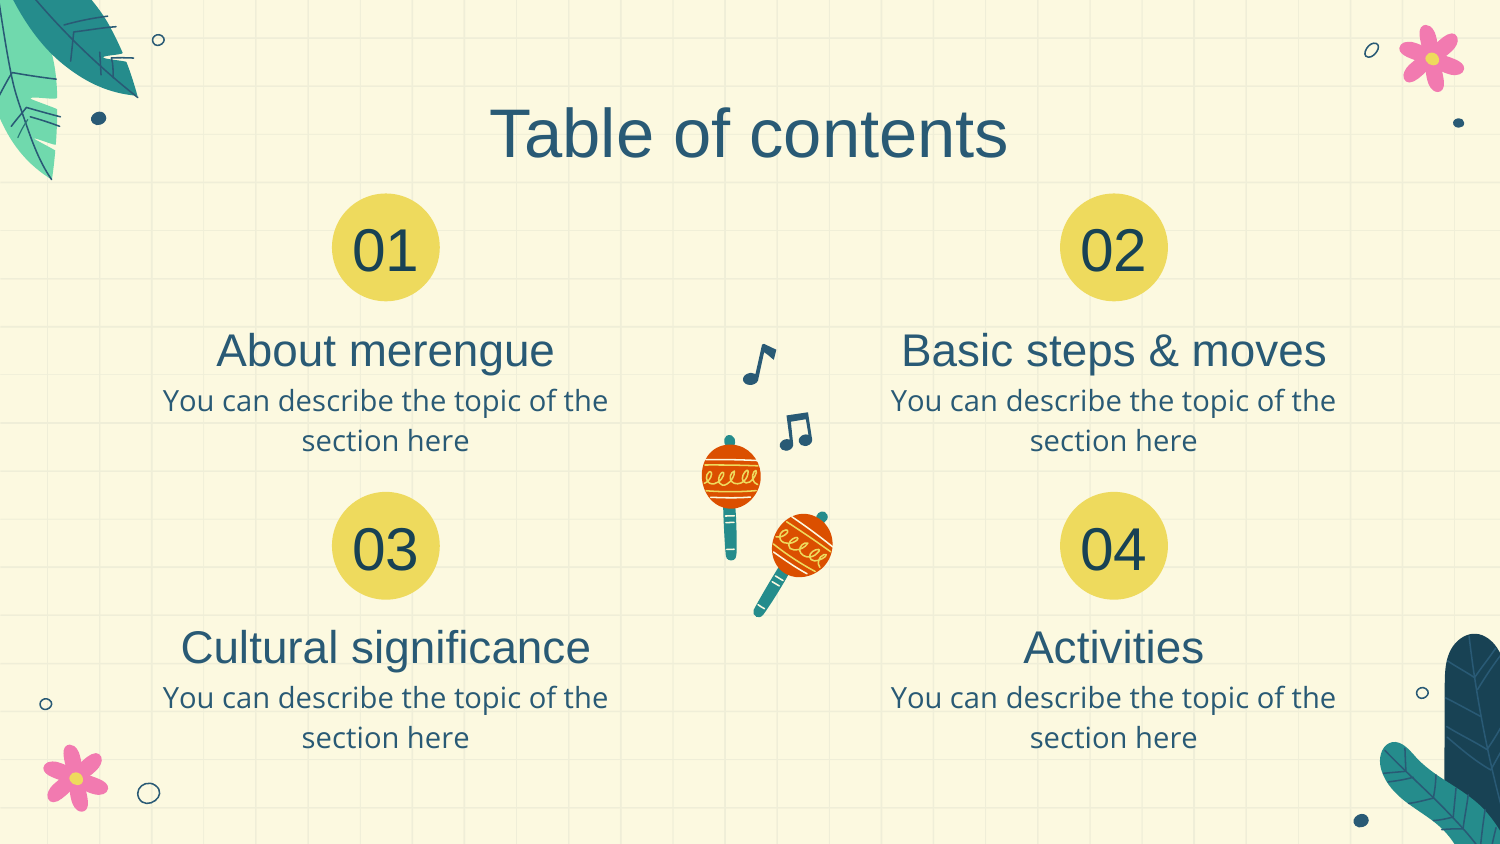

Table of contents

# 01
02
About merengue
Basic steps & moves

You can describe the topic of the section here
You can describe the topic of the section here

03
04
Cultural significance
Activities
You can describe the topic of the section here
You can describe the topic of the section here